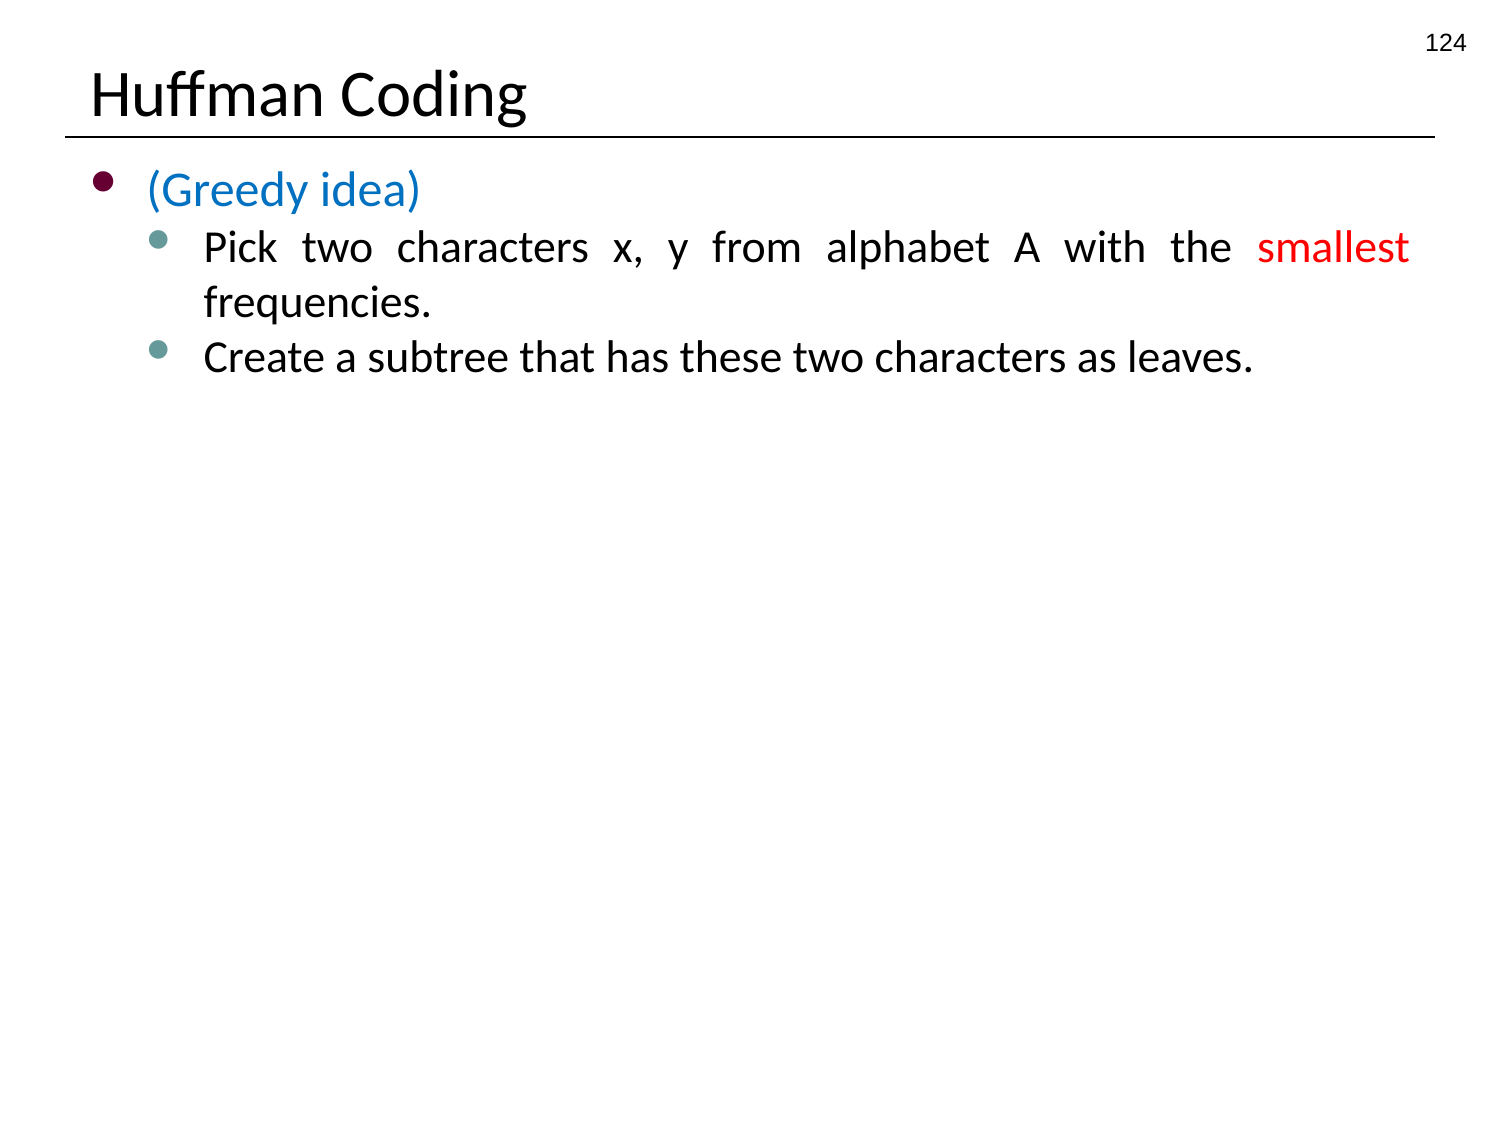

124
# Huffman Coding
(Greedy idea)
Pick two characters x, y from alphabet A with the smallest frequencies.
Create a subtree that has these two characters as leaves.